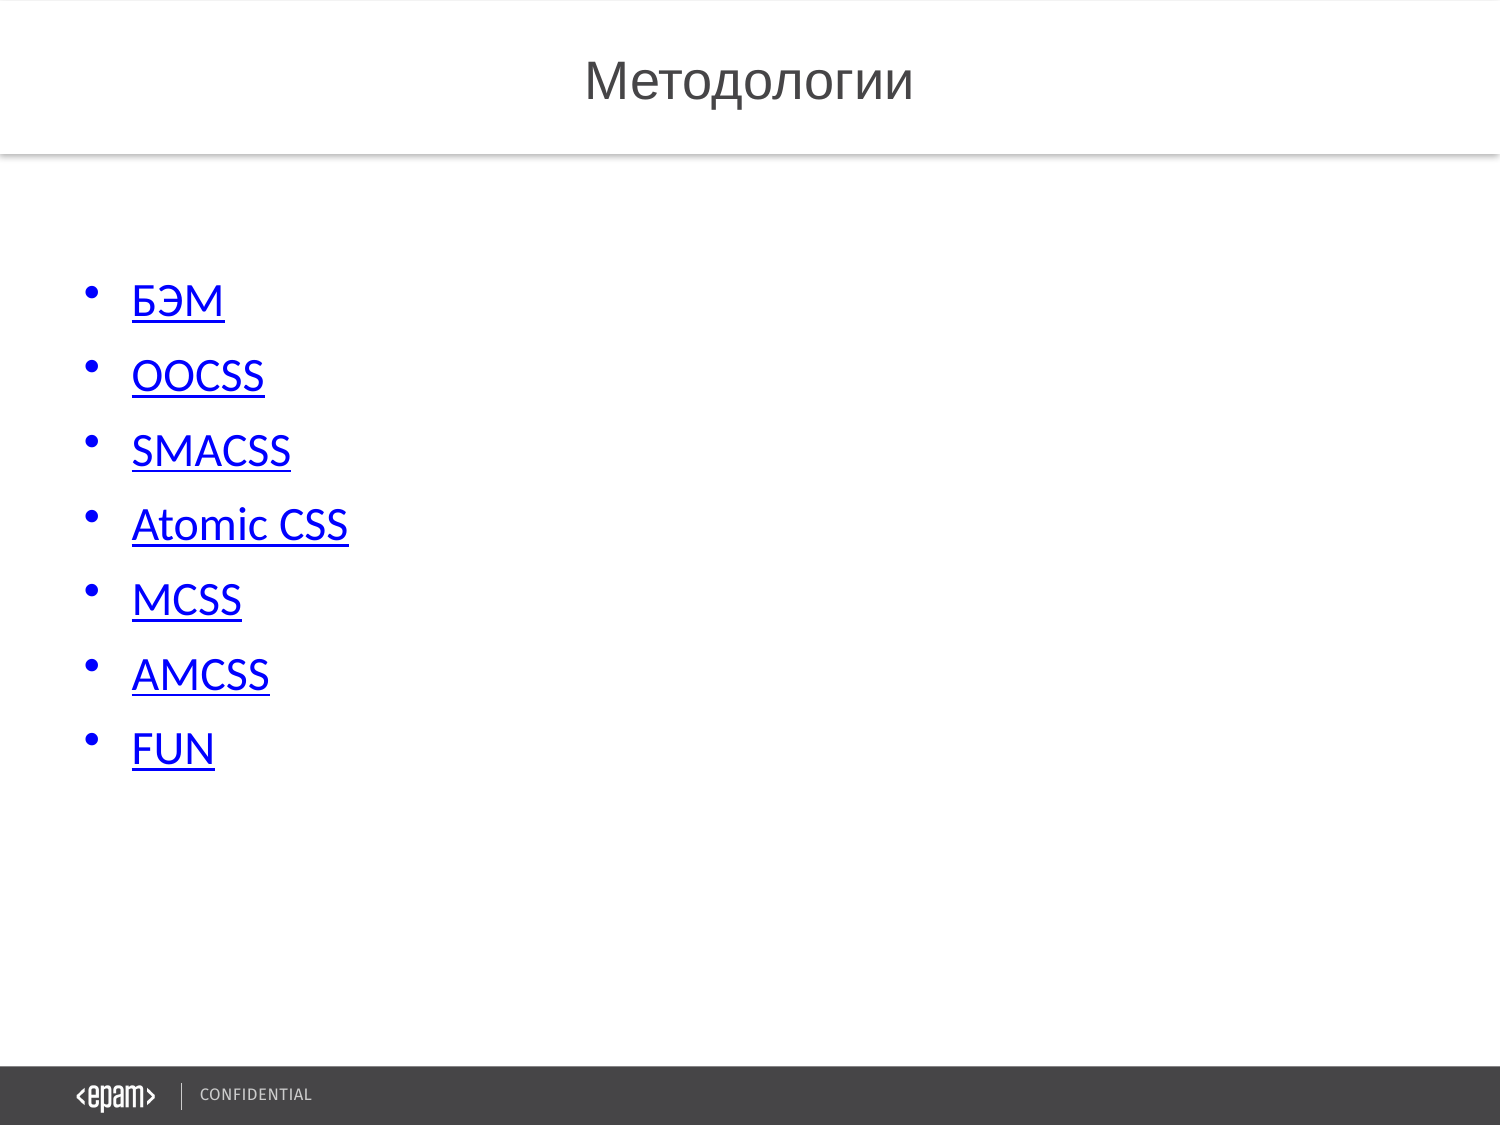

Методологии
БЭМ
OOCSS
SMACSS
Atomic CSS
MCSS
AMCSS
FUN